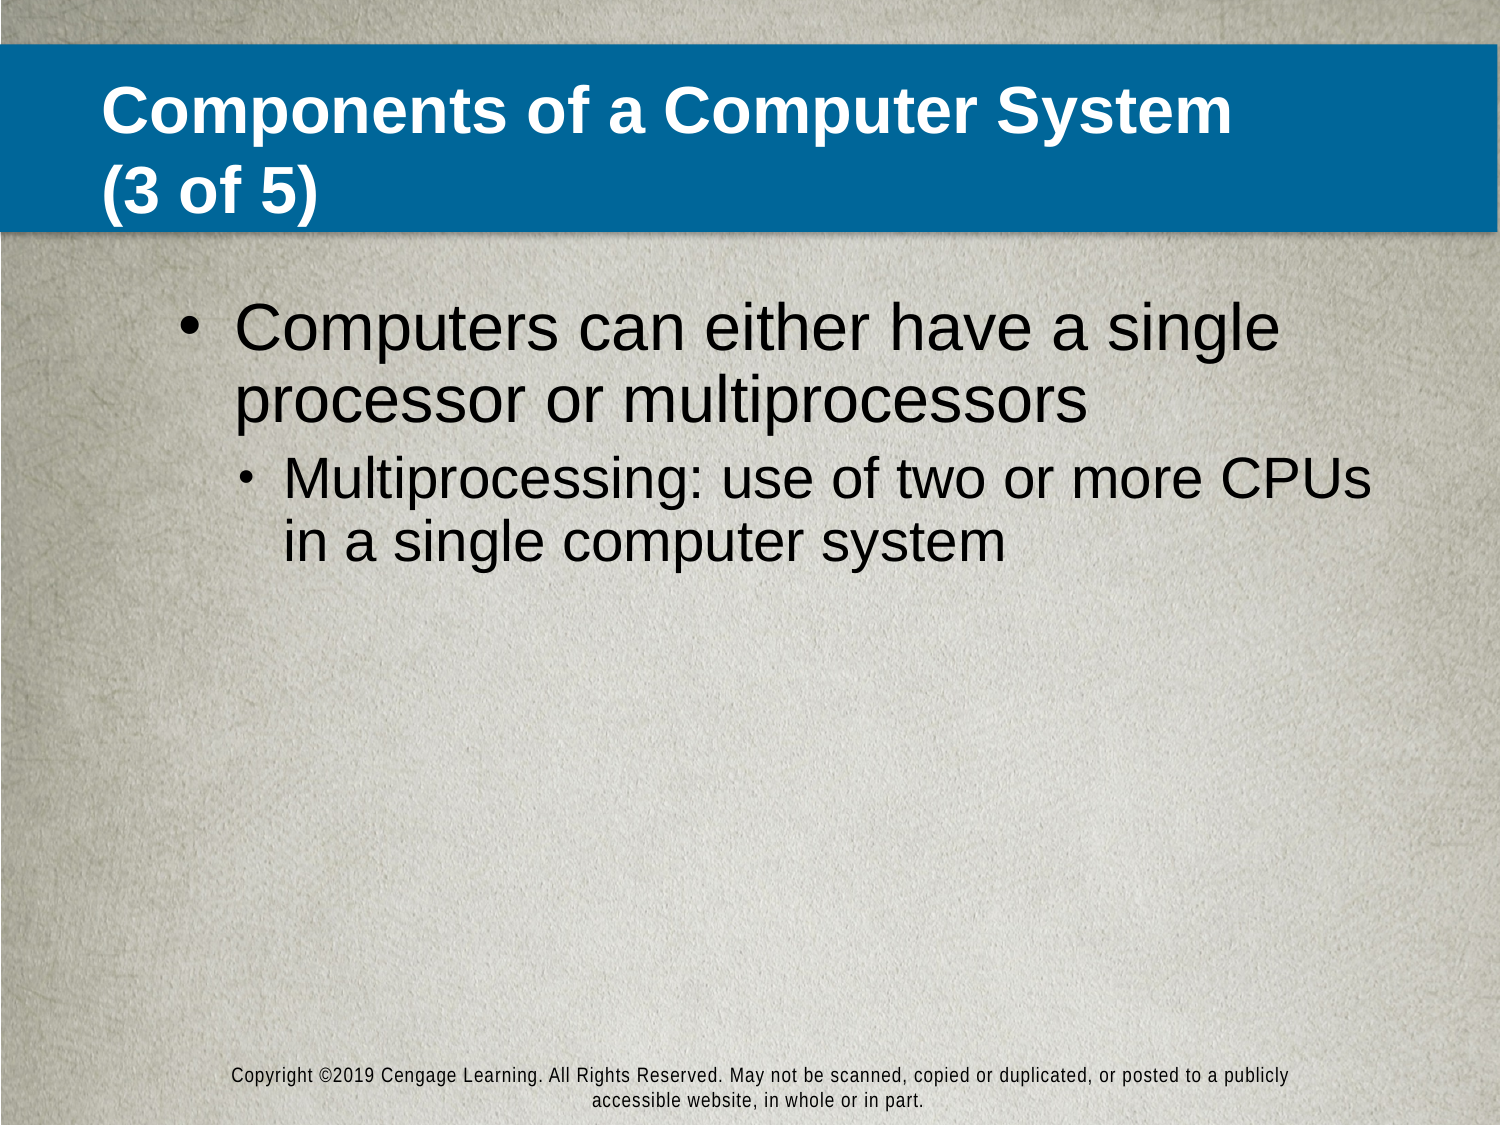

# Components of a Computer System (3 of 5)
Computers can either have a single processor or multiprocessors
Multiprocessing: use of two or more CPUs in a single computer system